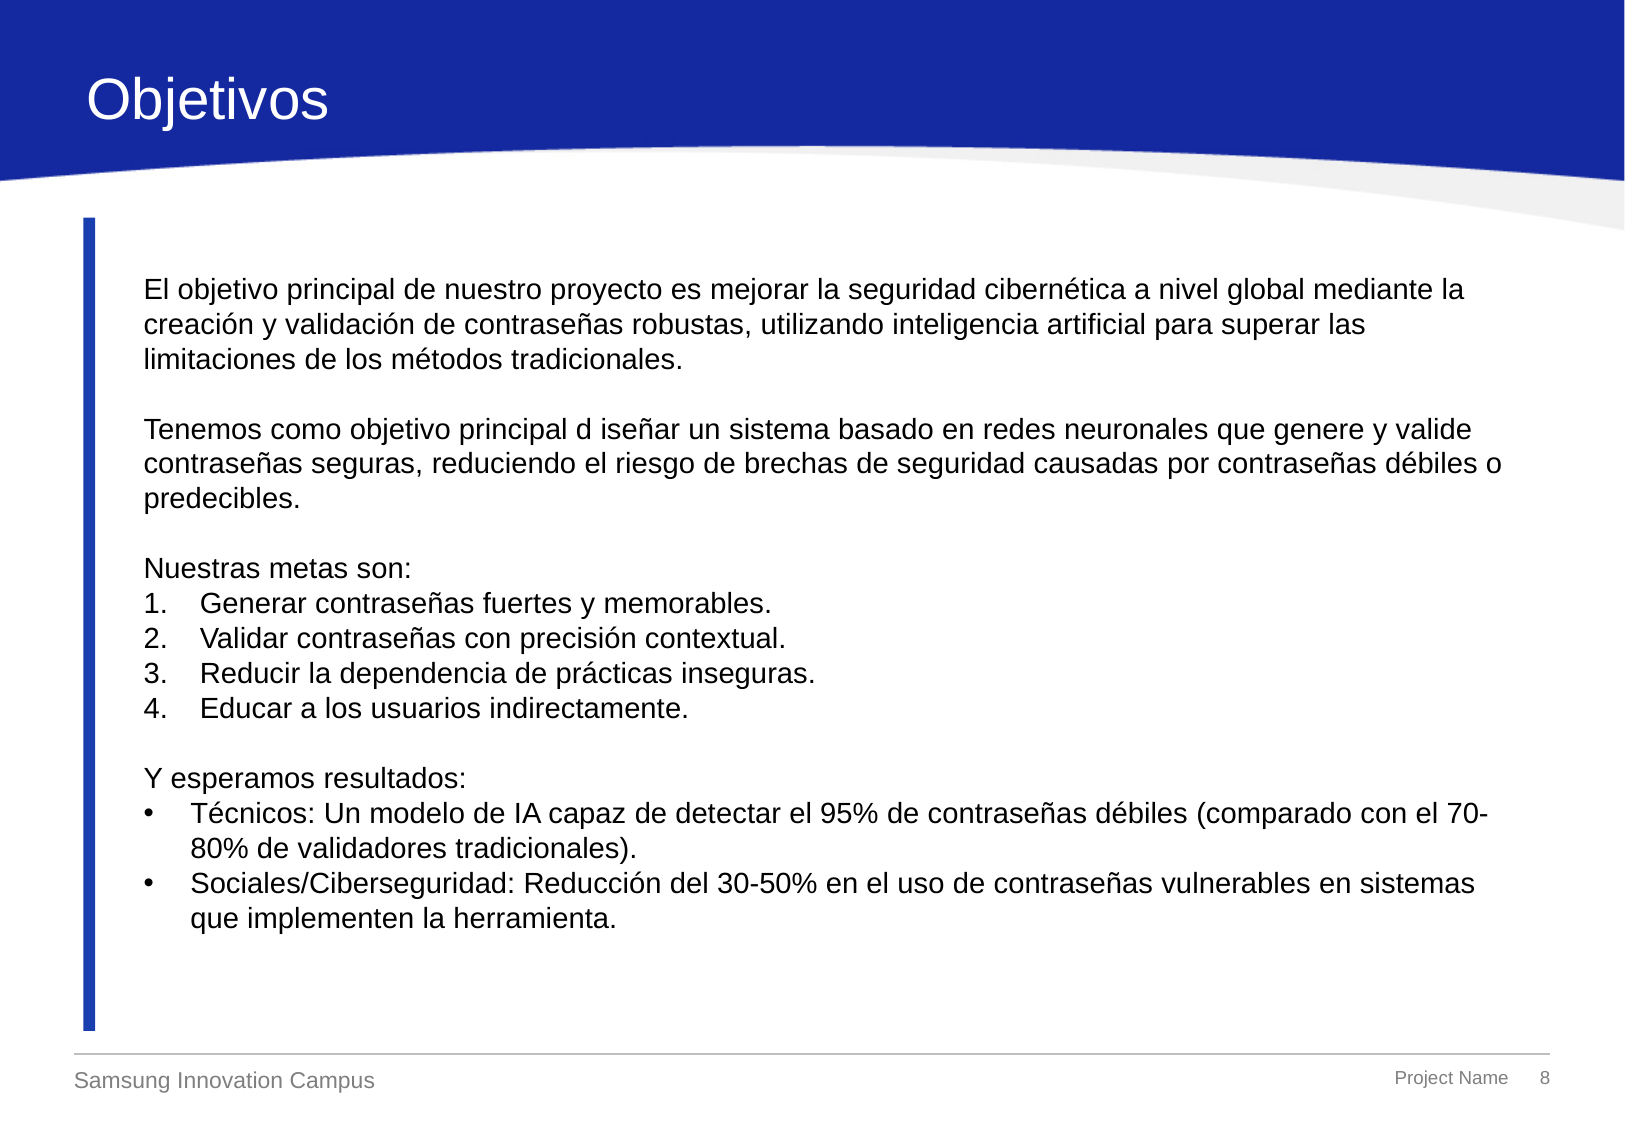

Objetivos

El objetivo principal de nuestro proyecto es mejorar la seguridad cibernética a nivel global mediante la creación y validación de contraseñas robustas, utilizando inteligencia artificial para superar las limitaciones de los métodos tradicionales.

Tenemos como objetivo principal d iseñar un sistema basado en redes neuronales que genere y valide contraseñas seguras, reduciendo el riesgo de brechas de seguridad causadas por contraseñas débiles o predecibles.

Nuestras metas son:
Generar contraseñas fuertes y memorables.
Validar contraseñas con precisión contextual.
Reducir la dependencia de prácticas inseguras.
Educar a los usuarios indirectamente.

Y esperamos resultados:
Técnicos: Un modelo de IA capaz de detectar el 95% de contraseñas débiles (comparado con el 70-80% de validadores tradicionales).
Sociales/Ciberseguridad: Reducción del 30-50% en el uso de contraseñas vulnerables en sistemas que implementen la herramienta.